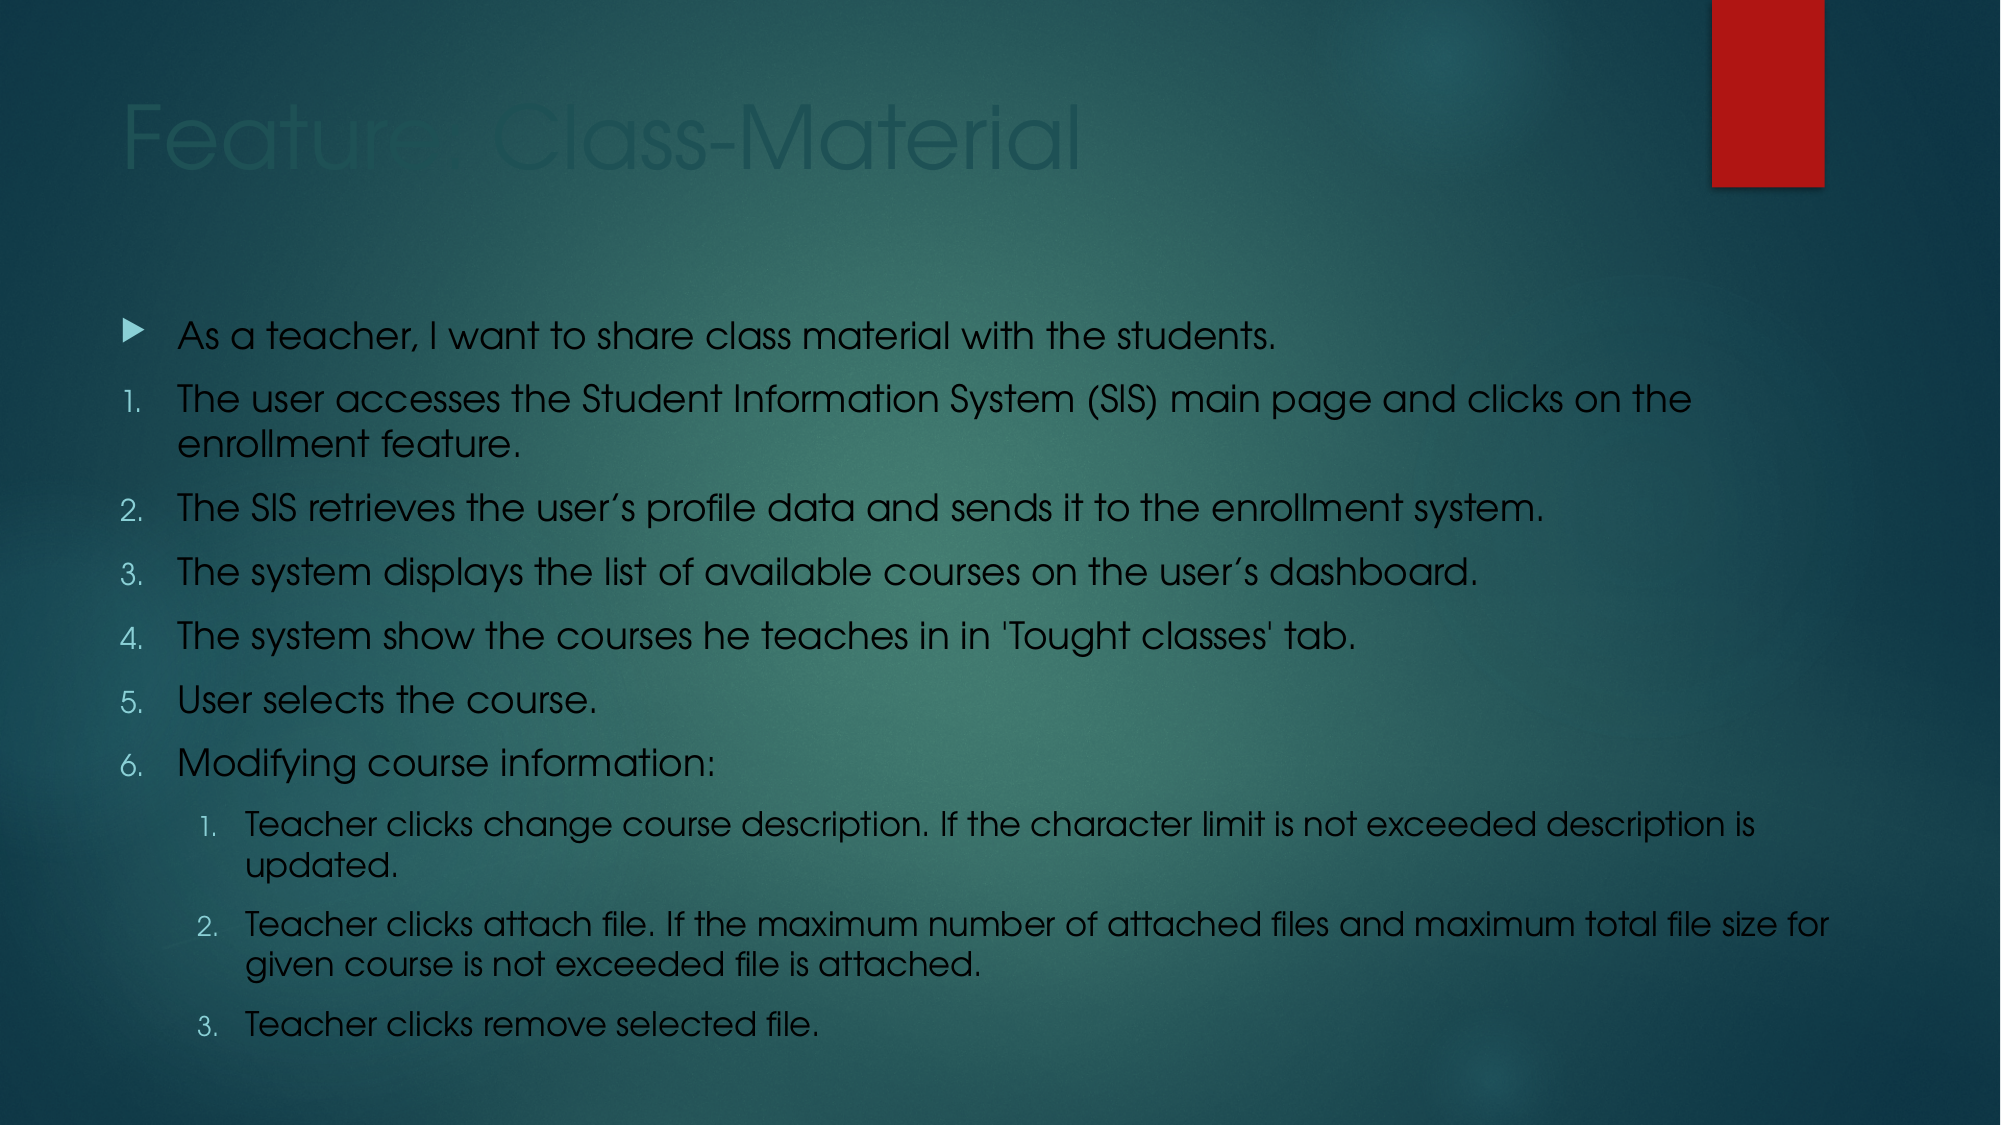

# Feature: Class-Material
As a teacher, I want to share class material with the students.
The user accesses the Student Information System (SIS) main page and clicks on the enrollment feature.
The SIS retrieves the user’s profile data and sends it to the enrollment system.
The system displays the list of available courses on the user’s dashboard.
The system show the courses he teaches in in 'Tought classes' tab.
User selects the course.
Modifying course information:
Teacher clicks change course description. If the character limit is not exceeded description is updated.
Teacher clicks attach file. If the maximum number of attached files and maximum total file size for given course is not exceeded file is attached.
Teacher clicks remove selected file.